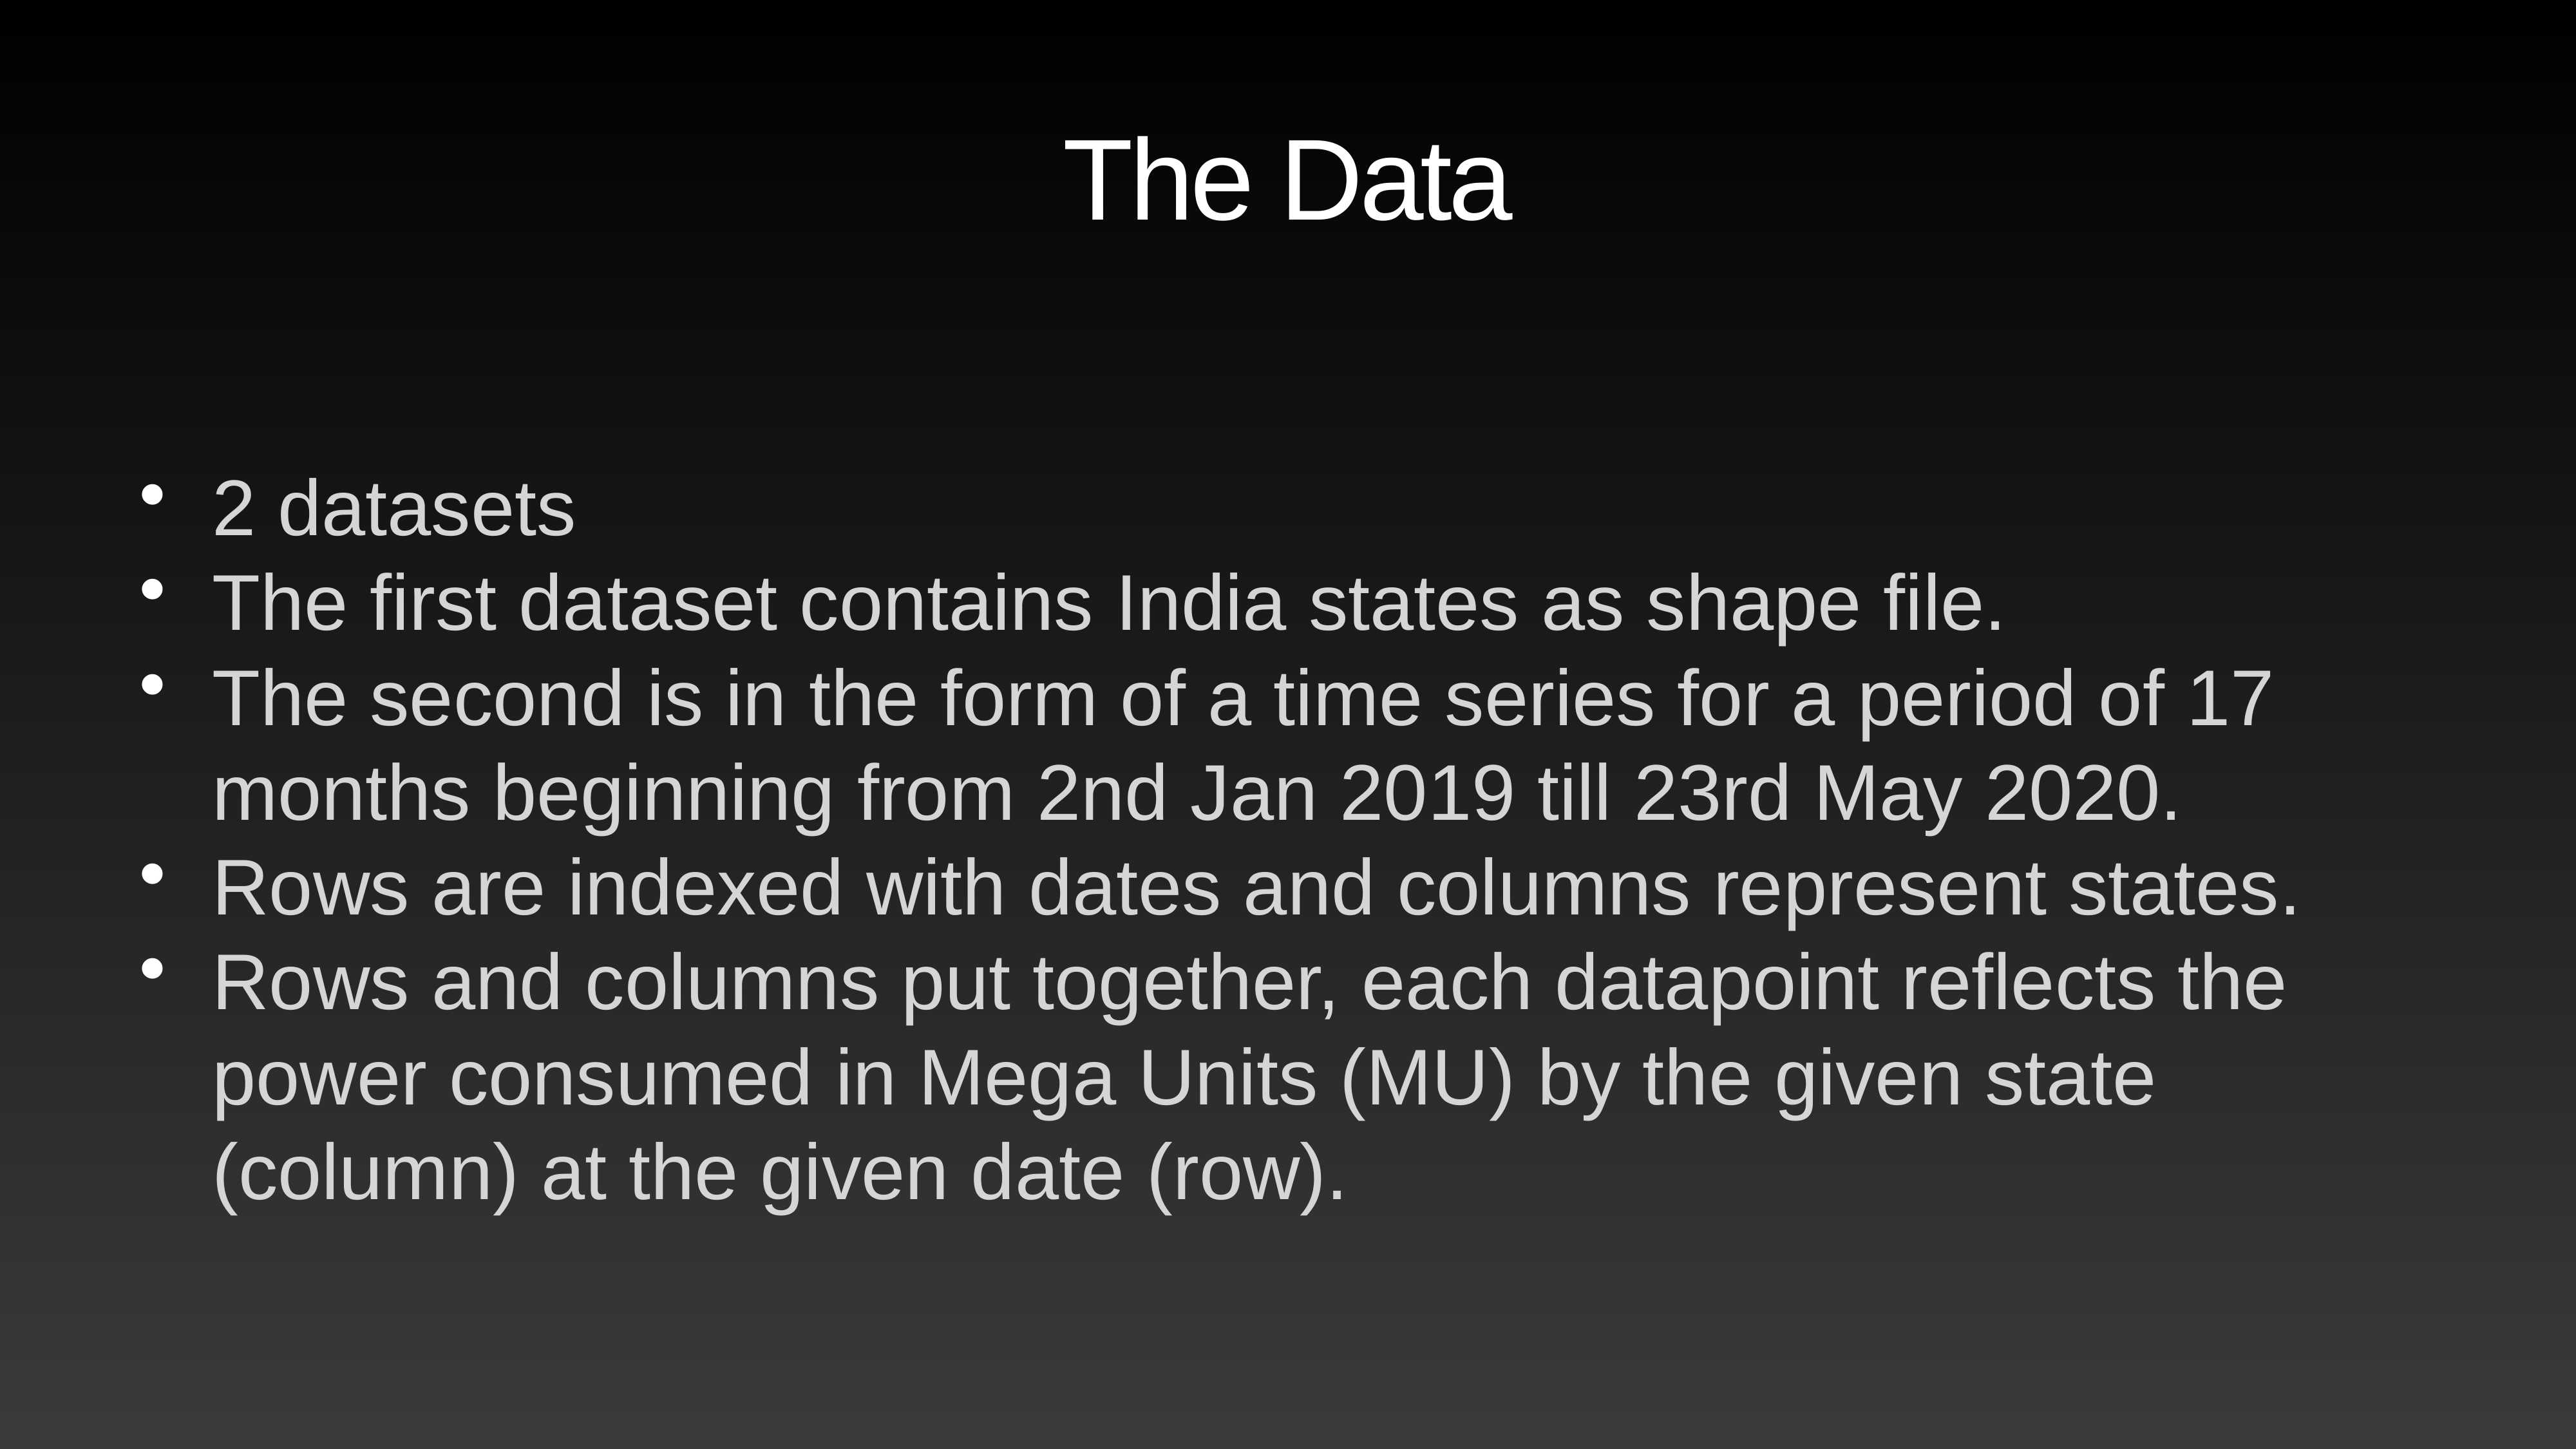

# The Data
2 datasets
The first dataset contains India states as shape file.
The second is in the form of a time series for a period of 17 months beginning from 2nd Jan 2019 till 23rd May 2020.
Rows are indexed with dates and columns represent states.
Rows and columns put together, each datapoint reflects the power consumed in Mega Units (MU) by the given state (column) at the given date (row).